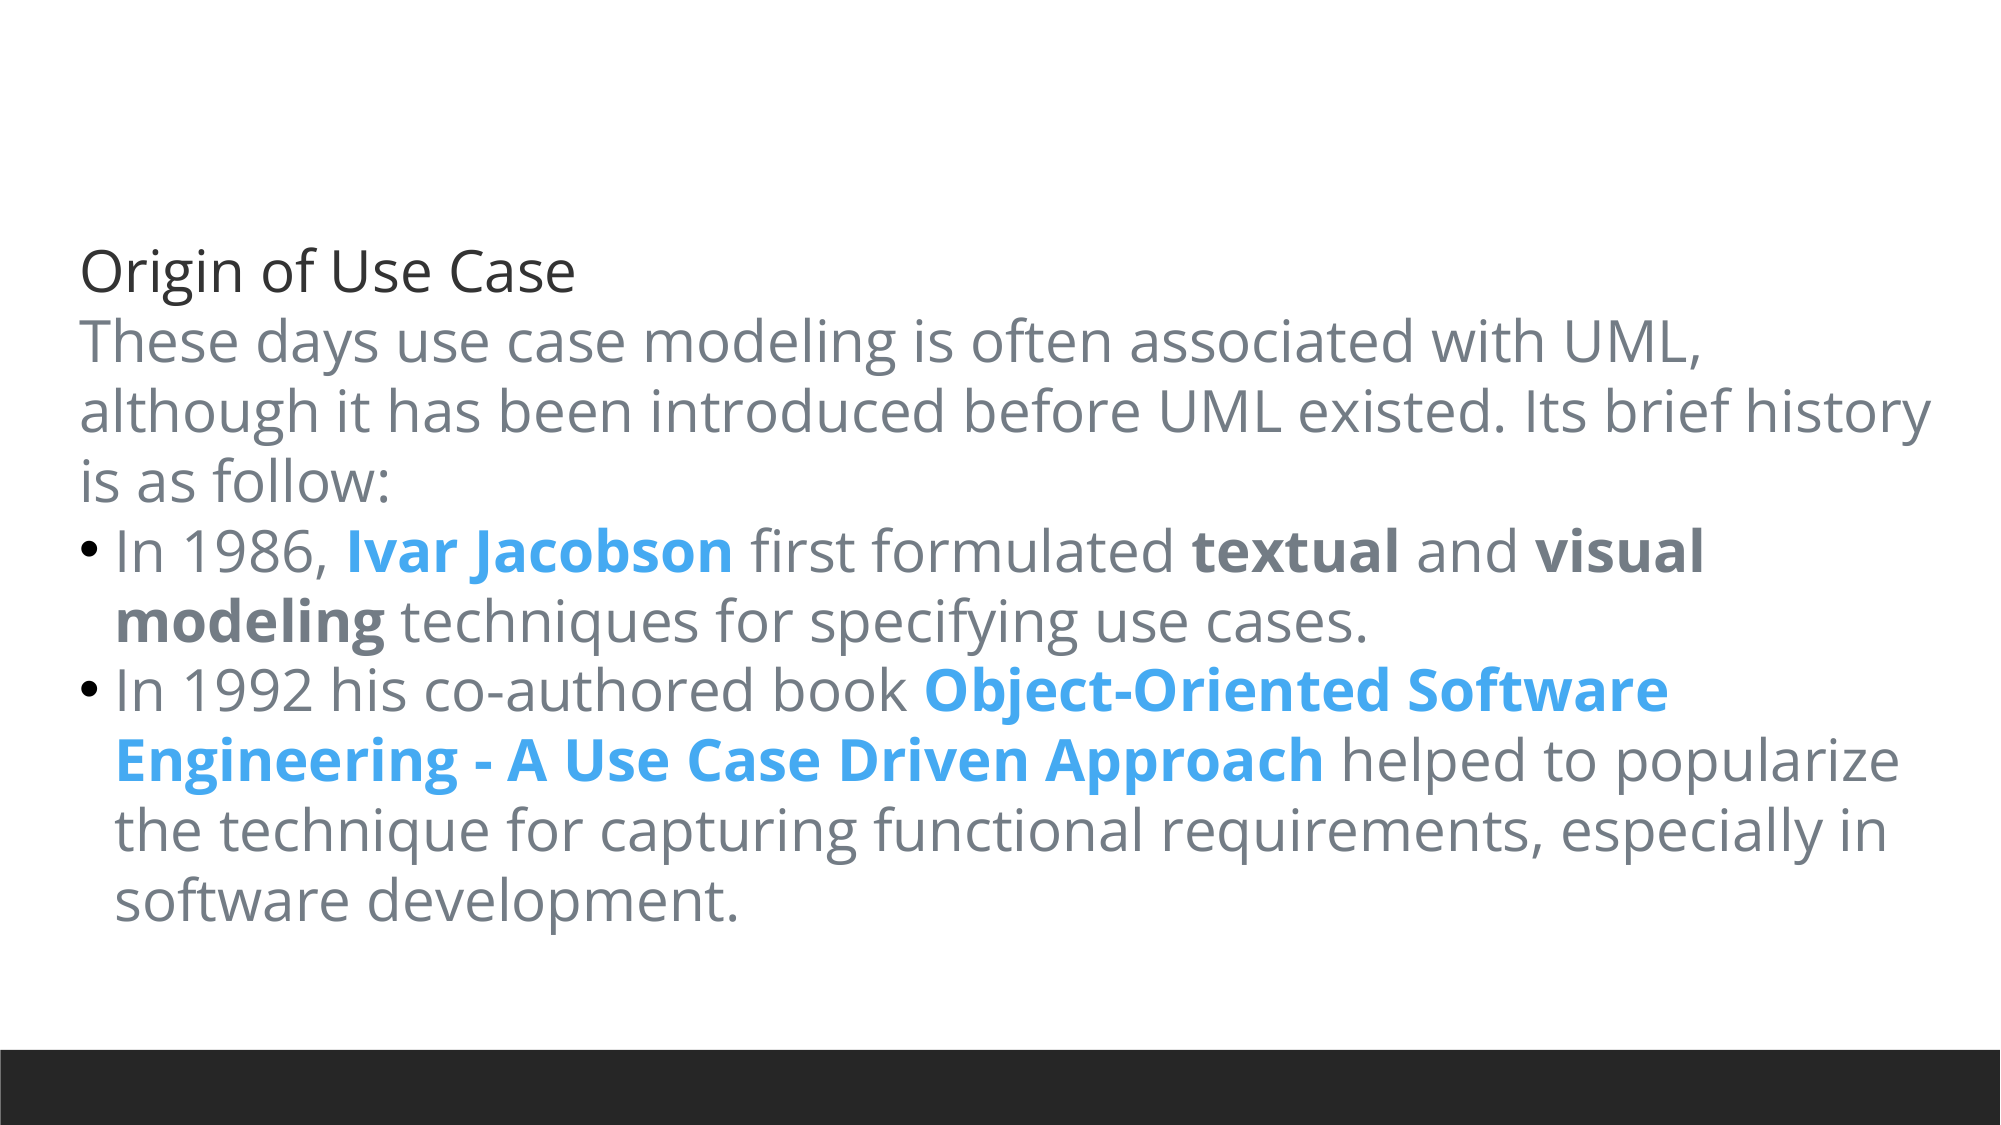

Origin of Use Case
These days use case modeling is often associated with UML, although it has been introduced before UML existed. Its brief history is as follow:
In 1986, Ivar Jacobson first formulated textual and visual modeling techniques for specifying use cases.
In 1992 his co-authored book Object-Oriented Software Engineering - A Use Case Driven Approach helped to popularize the technique for capturing functional requirements, especially in software development.